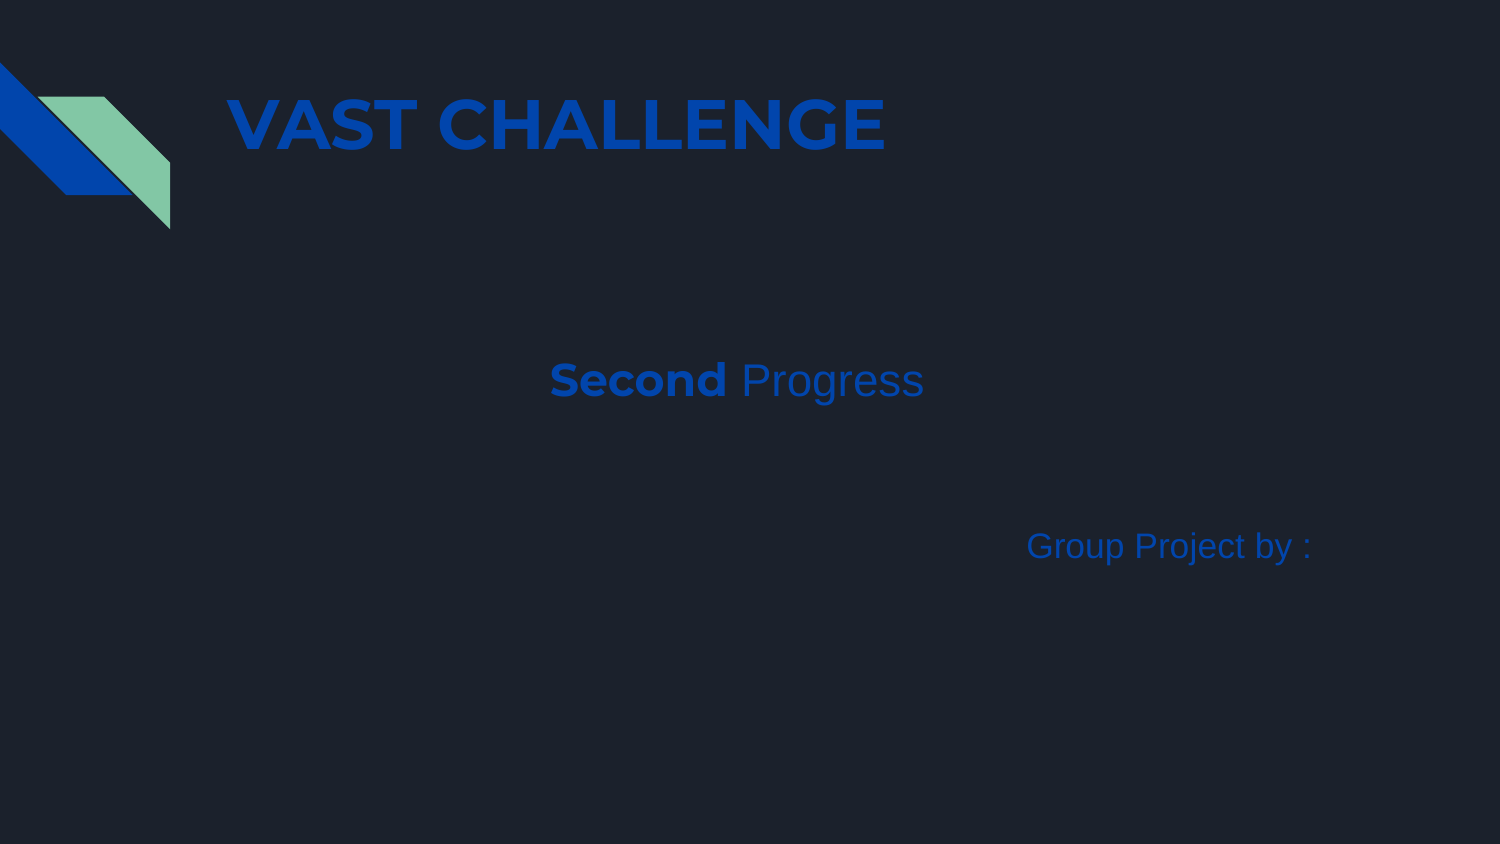

# VAST CHALLENGE
2018 MC 1
Second Progress
Group Project by :

 Batuhan Kir
 Jun Yan Chen
 Shravika Pinna
 Chinmai Reddy Modugula
 Kamal Afridi M S